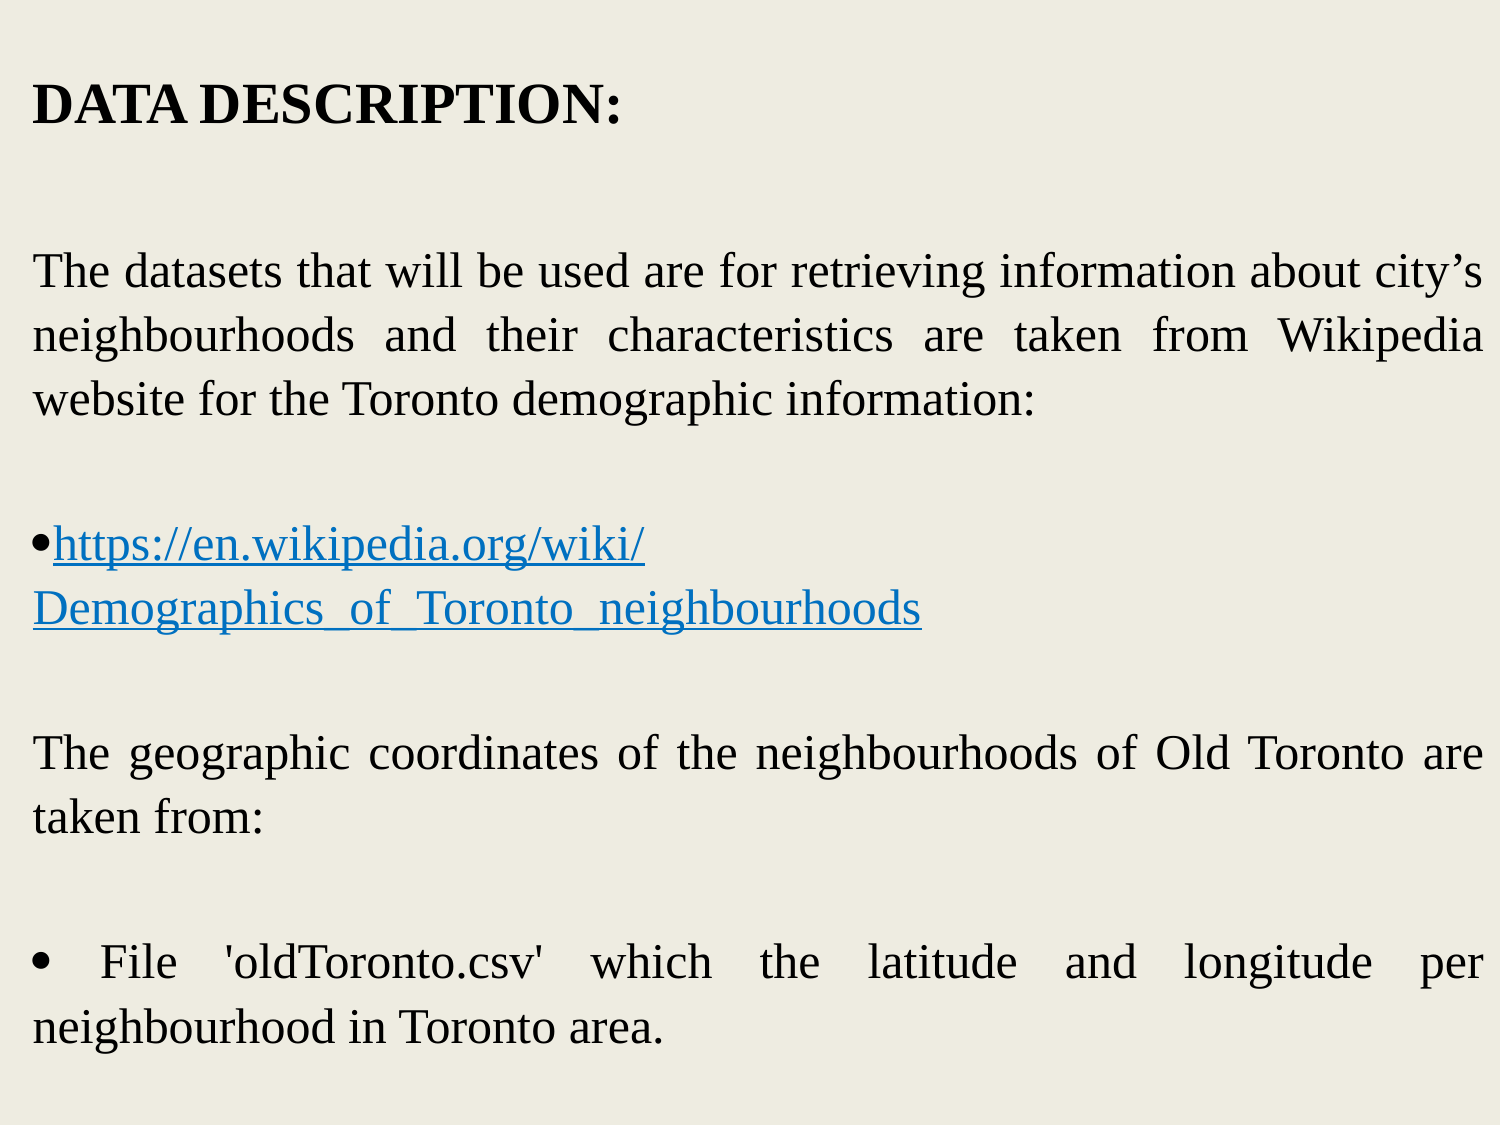

DATA DESCRIPTION:

The datasets that will be used are for retrieving information about city’s neighbourhoods and their characteristics are taken from Wikipedia website for the Toronto demographic information:
•https://en.wikipedia.org/wiki/Demographics_of_Toronto_neighbourhoods
The geographic coordinates of the neighbourhoods of Old Toronto are taken from:
• File 'oldToronto.csv' which the latitude and longitude per neighbourhood in Toronto area.